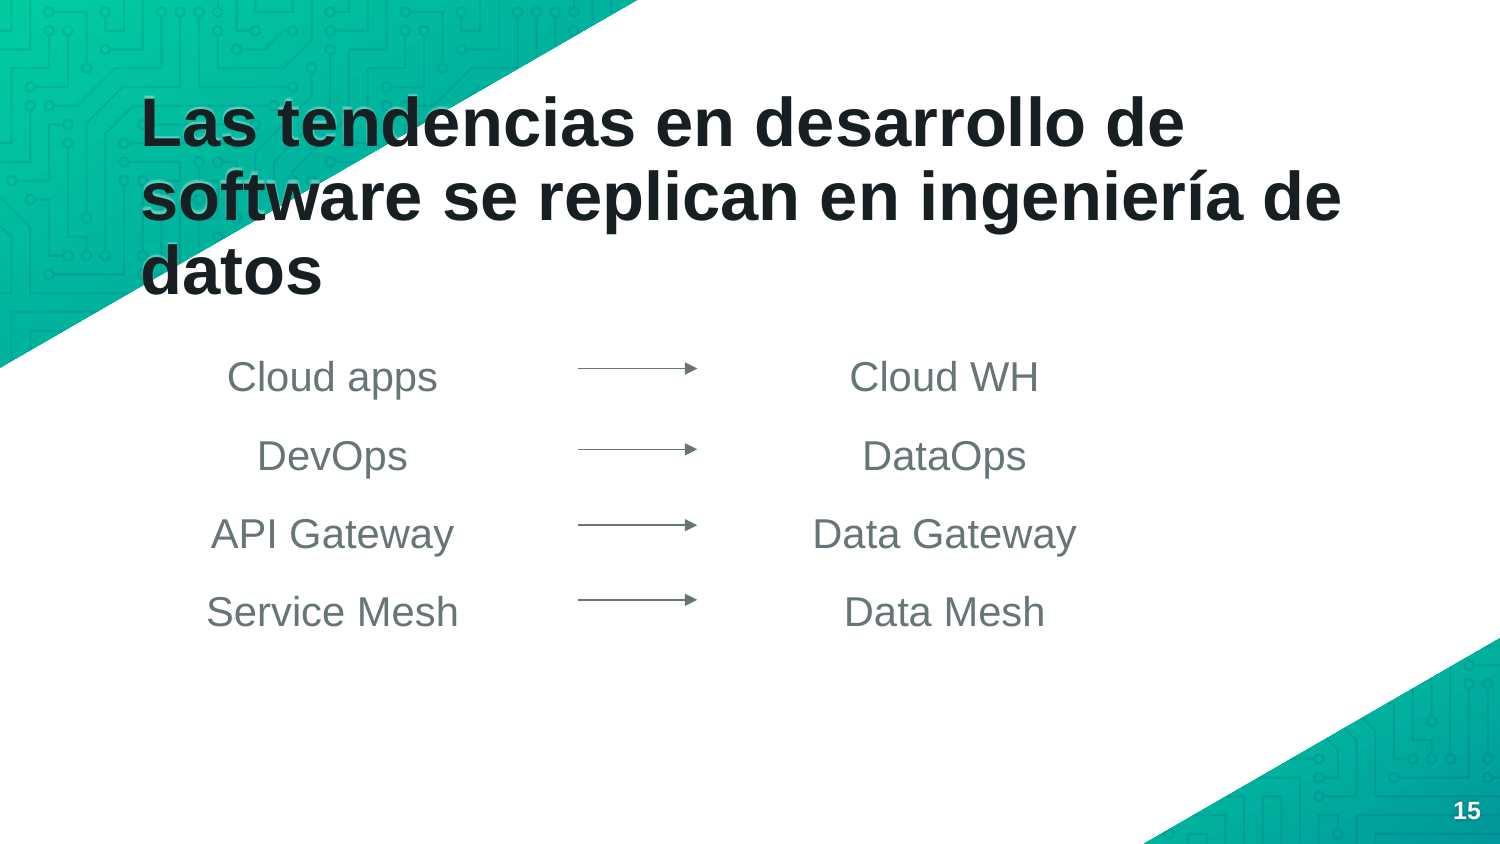

# Las tendencias en desarrollo de software se replican en ingeniería de datos
Cloud WH
DataOps
Data Gateway
Data Mesh
Cloud apps
DevOps
API Gateway
Service Mesh
15